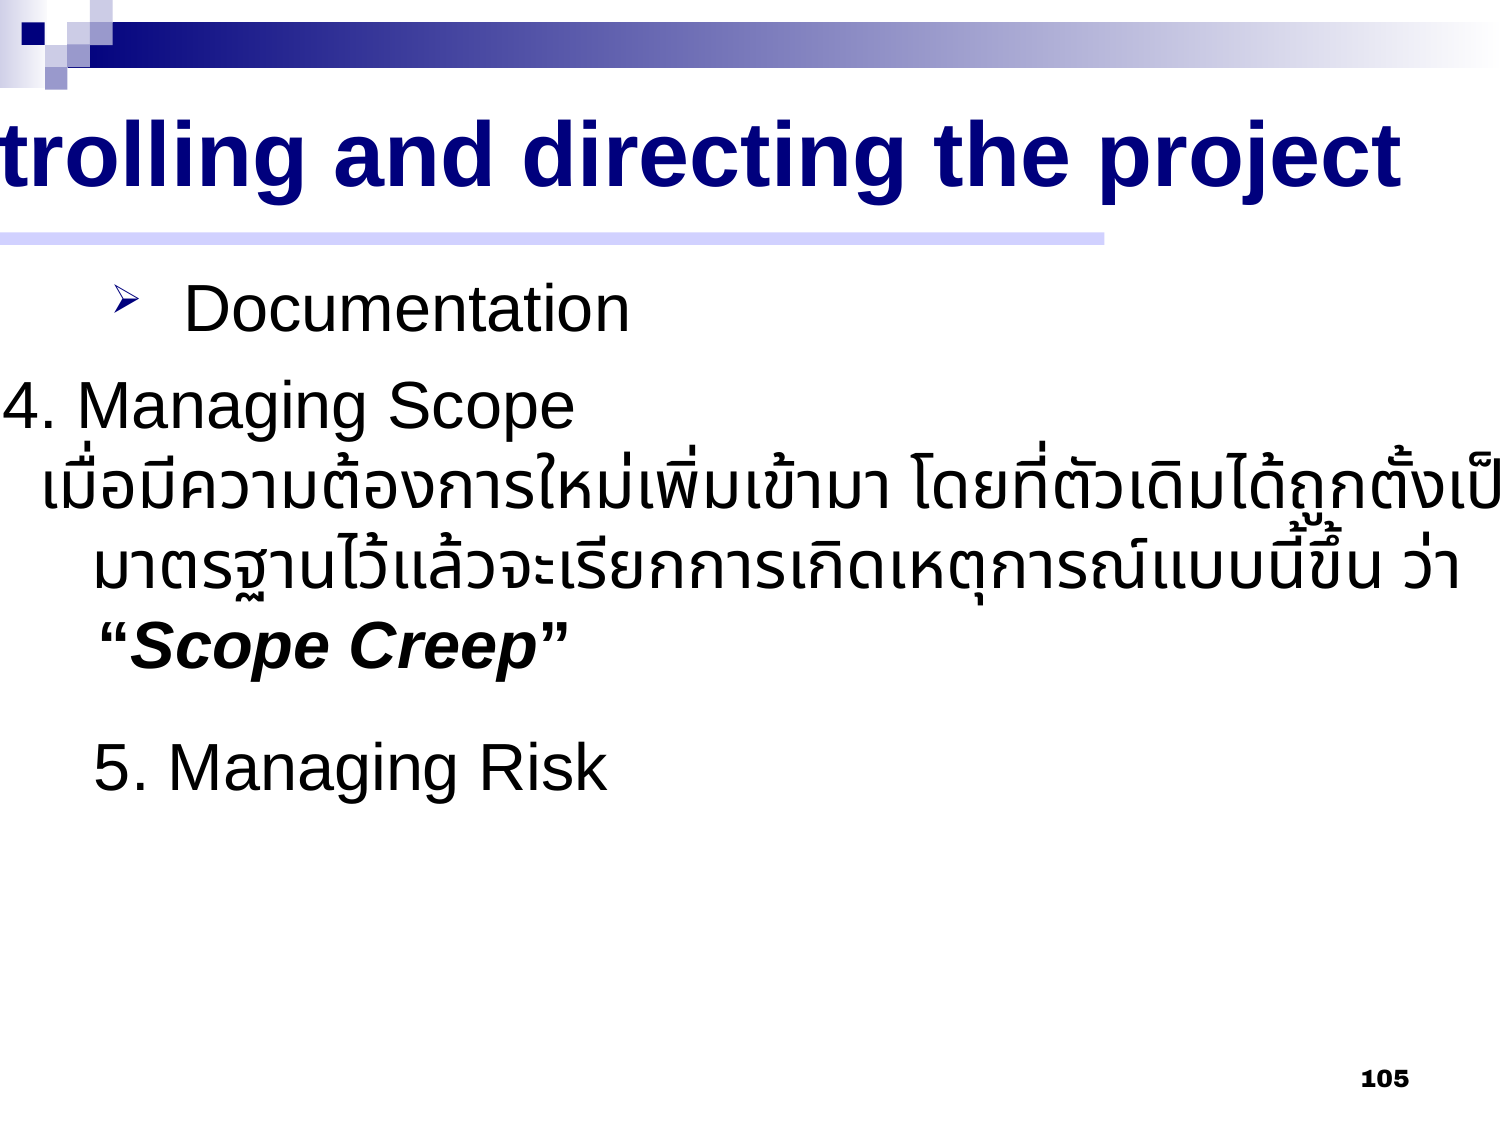

Controlling and directing the project

  Documentation
        4. Managing Scope
  เมื่อมีความต้องการใหม่เพิ่มเข้ามา โดยที่ตัวเดิมได้ถูกตั้งเป็น
     มาตรฐานไว้แล้วจะเรียกการเกิดเหตุการณ์แบบนี้ขึ้น ว่า
     “Scope Creep”
        5. Managing Risk

105